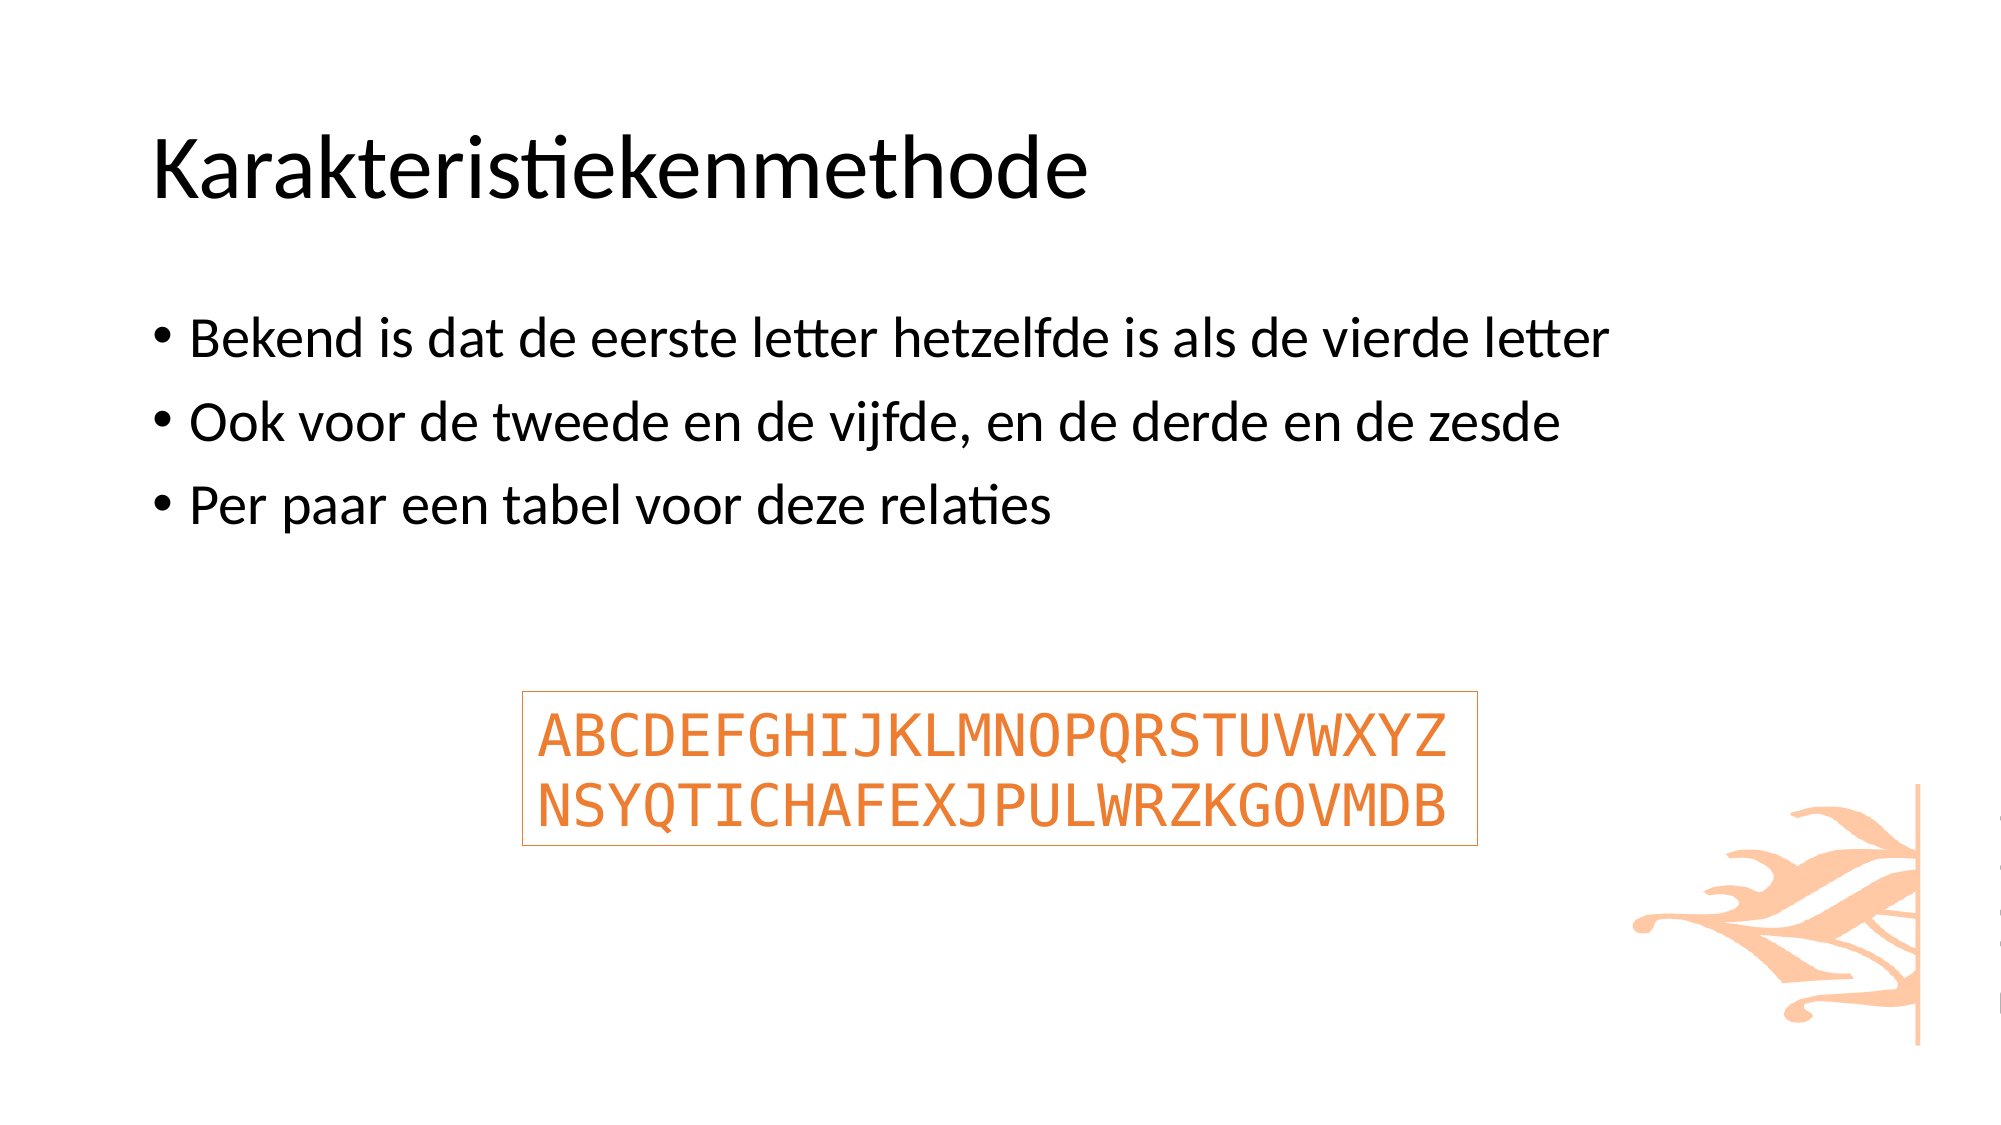

# Karakteristiekenmethode
Bekend is dat de eerste letter hetzelfde is als de vierde letter
Ook voor de tweede en de vijfde, en de derde en de zesde
Per paar een tabel voor deze relaties

ABCDEFGHIJKLMNOPQRSTUVWXYZNSYQTICHAFEXJPULWRZKGOVMDB